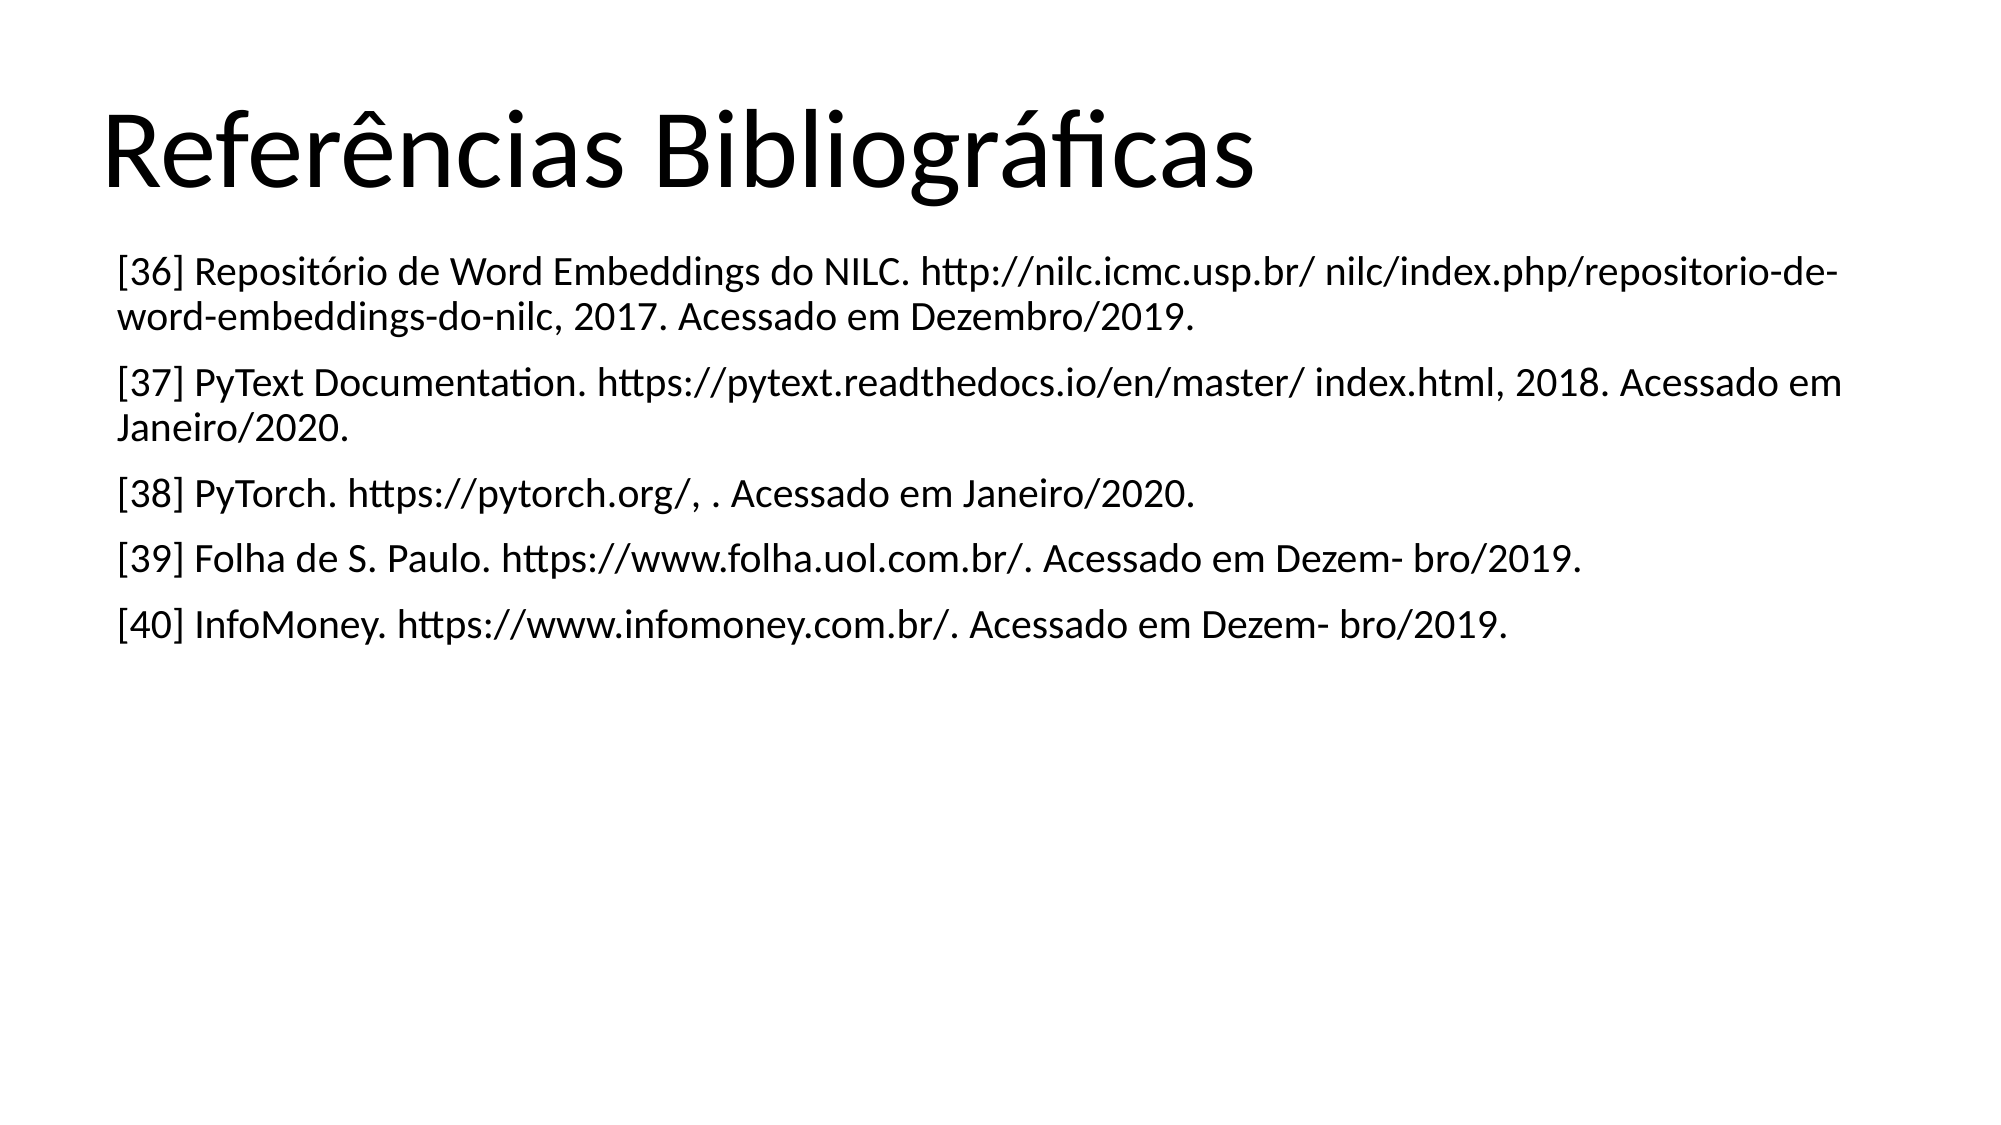

# Referências Bibliográficas
[36] Repositório de Word Embeddings do NILC. http://nilc.icmc.usp.br/ nilc/index.php/repositorio-de-word-embeddings-do-nilc, 2017. Acessado em Dezembro/2019.
[37] PyText Documentation. https://pytext.readthedocs.io/en/master/ index.html, 2018. Acessado em Janeiro/2020.
[38] PyTorch. https://pytorch.org/, . Acessado em Janeiro/2020.
[39] Folha de S. Paulo. https://www.folha.uol.com.br/. Acessado em Dezem- bro/2019.
[40] InfoMoney. https://www.infomoney.com.br/. Acessado em Dezem- bro/2019.